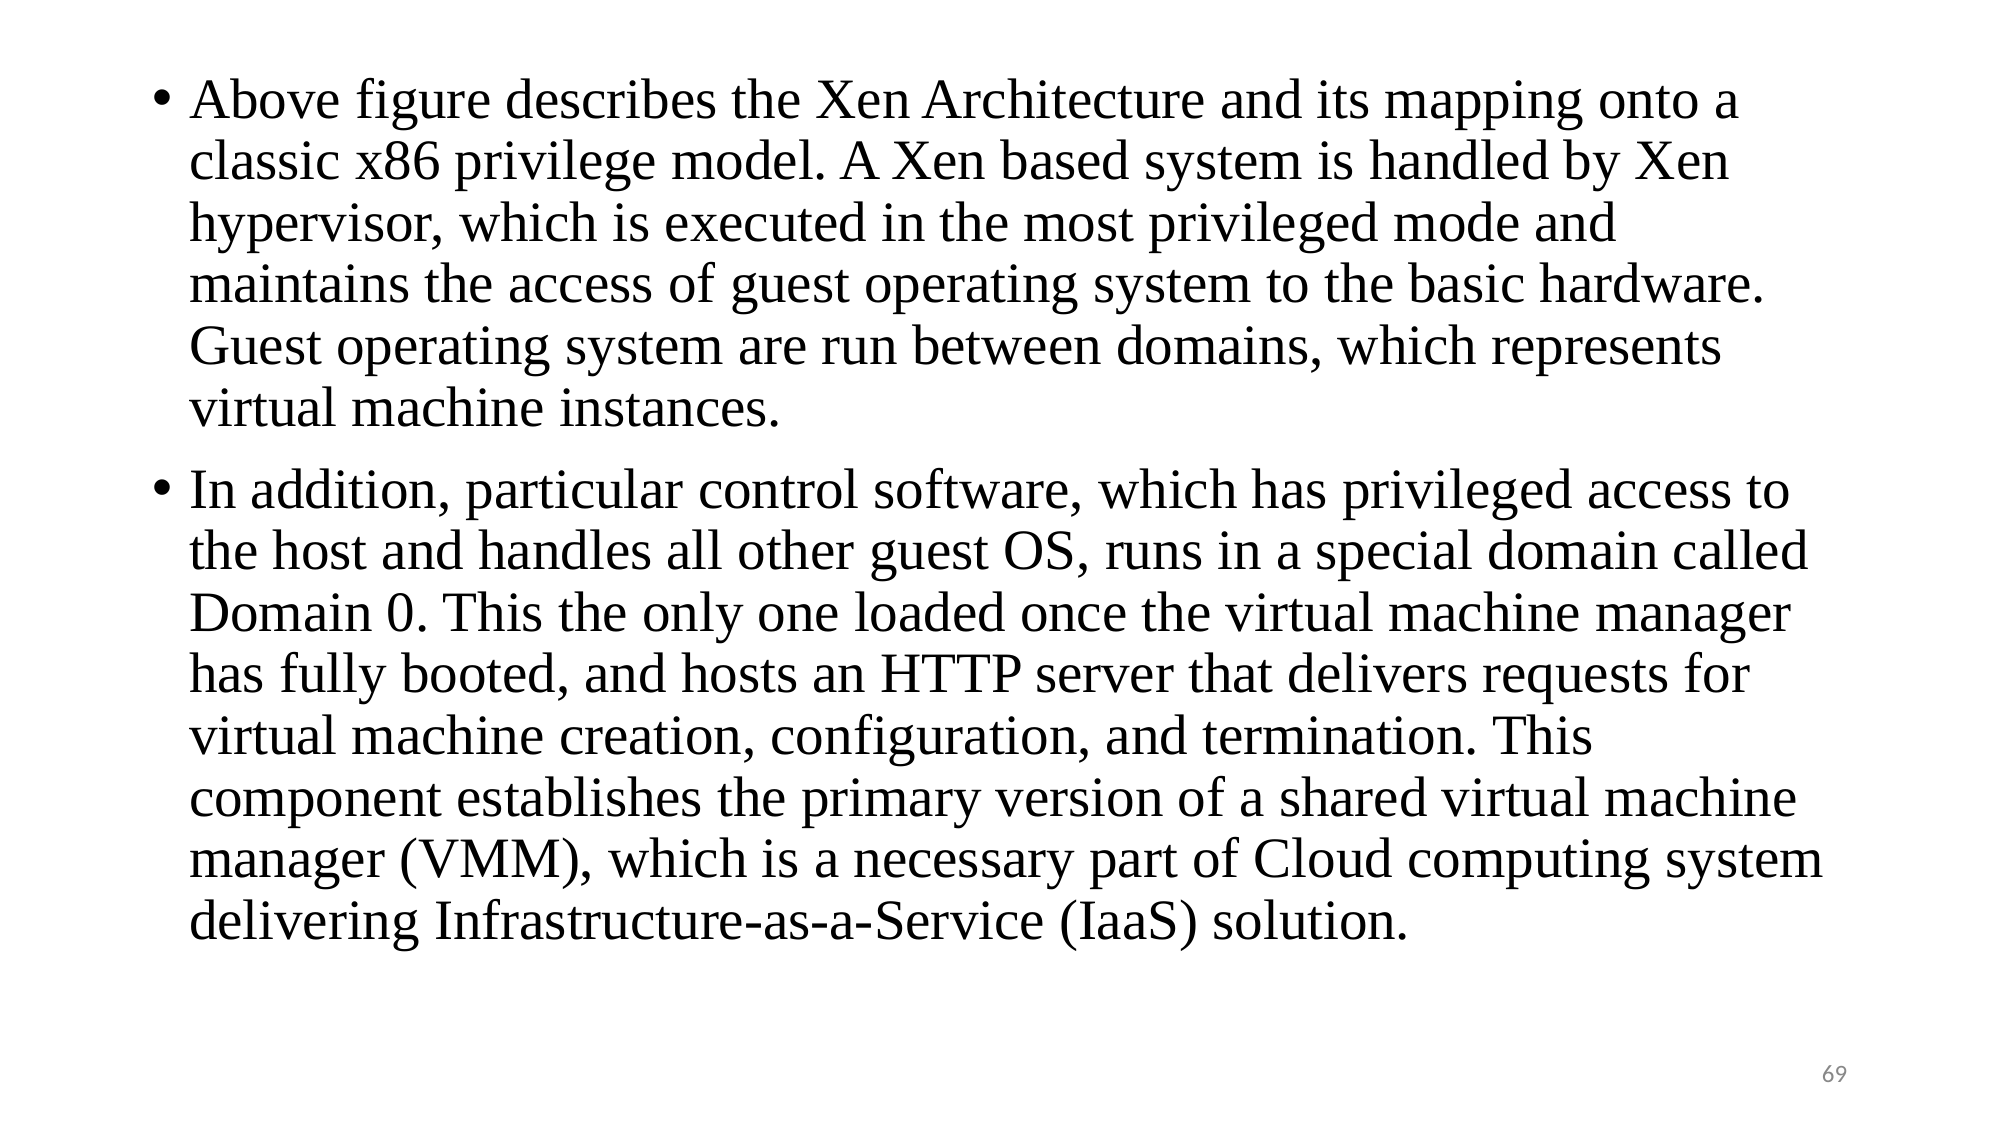

Above figure describes the Xen Architecture and its mapping onto a classic x86 privilege model. A Xen based system is handled by Xen hypervisor, which is executed in the most privileged mode and maintains the access of guest operating system to the basic hardware. Guest operating system are run between domains, which represents virtual machine instances.
In addition, particular control software, which has privileged access to the host and handles all other guest OS, runs in a special domain called Domain 0. This the only one loaded once the virtual machine manager has fully booted, and hosts an HTTP server that delivers requests for virtual machine creation, configuration, and termination. This component establishes the primary version of a shared virtual machine manager (VMM), which is a necessary part of Cloud computing system delivering Infrastructure-as-a-Service (IaaS) solution.

69